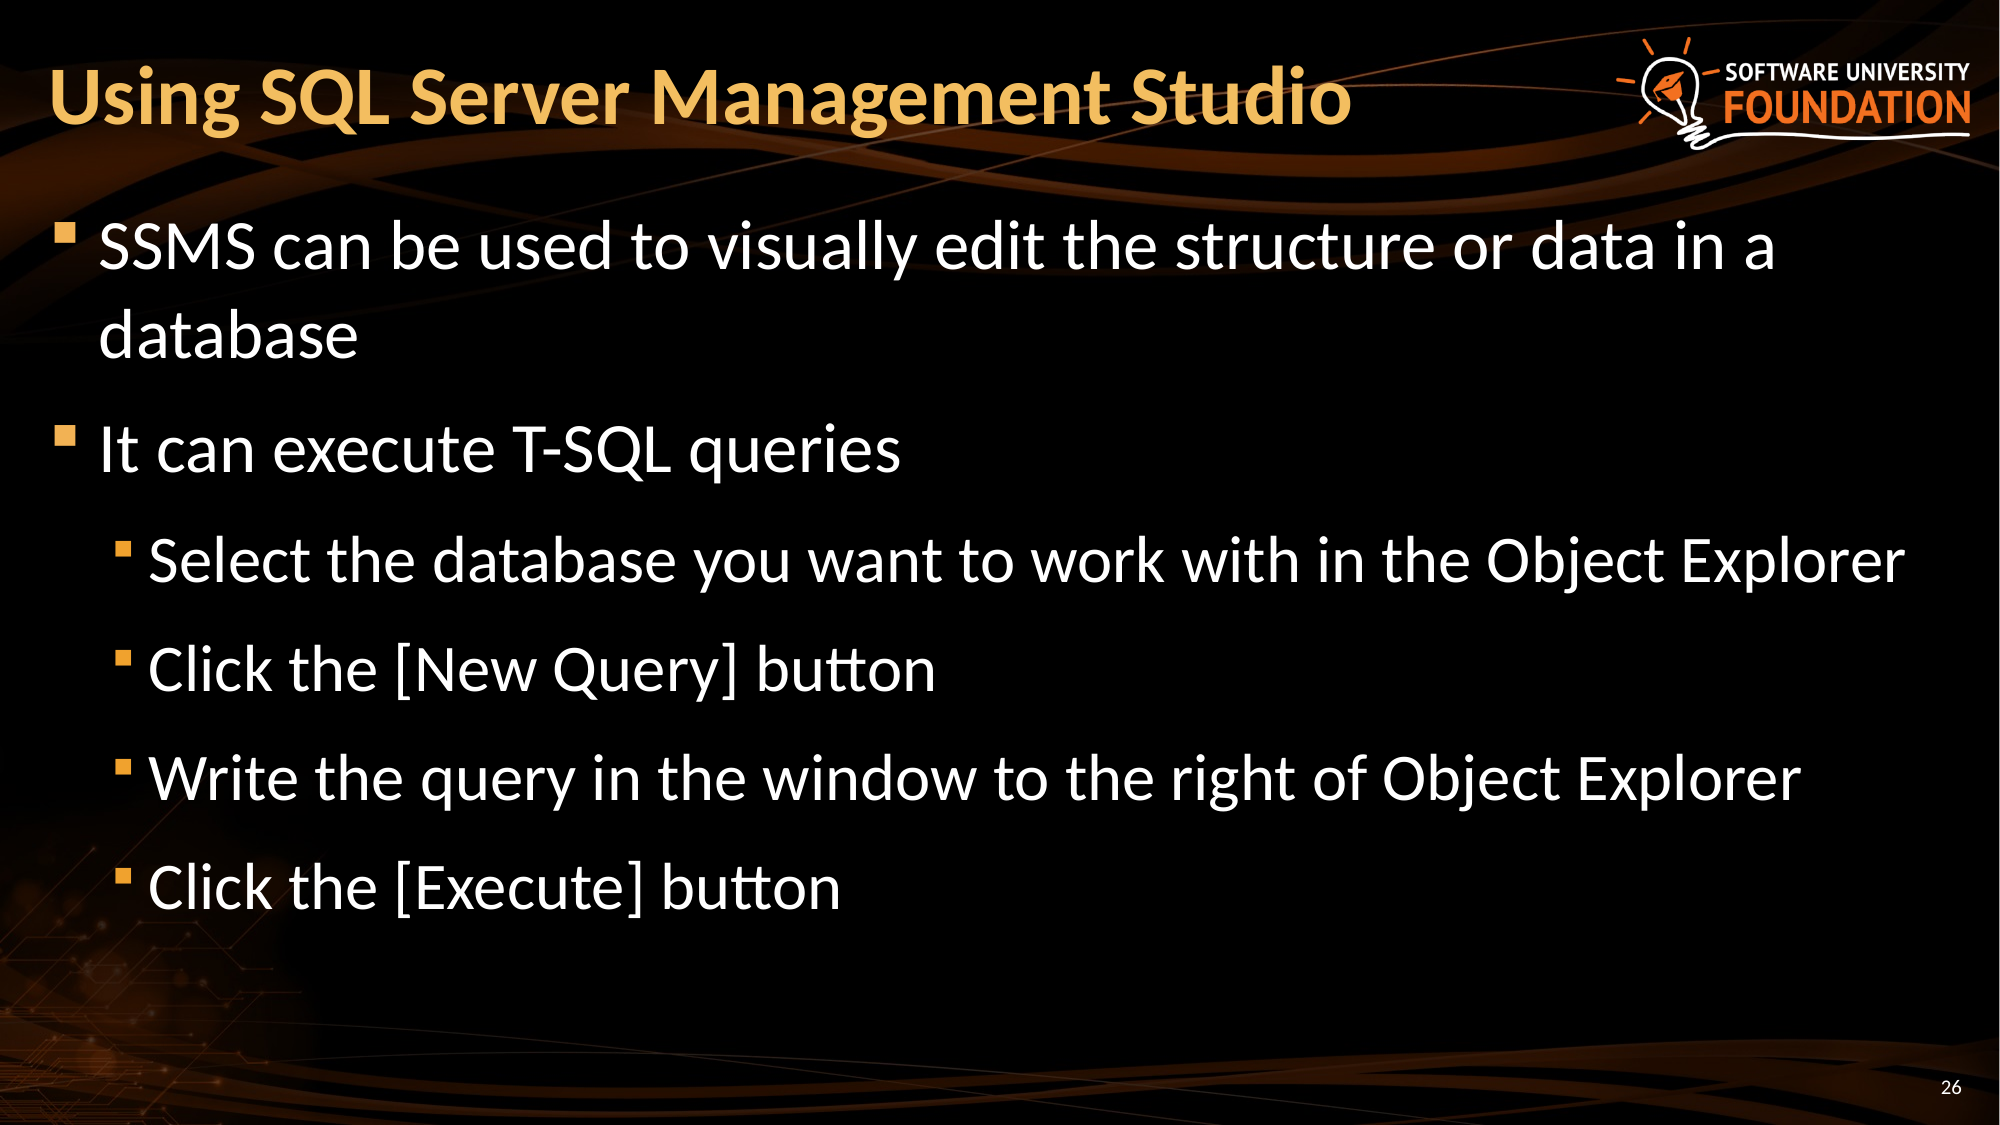

# Using SQL Server Management Studio
SSMS can be used to visually edit the structure or data in a database
It can execute T-SQL queries
Select the database you want to work with in the Object Explorer
Click the [New Query] button
Write the query in the window to the right of Object Explorer
Click the [Execute] button
26